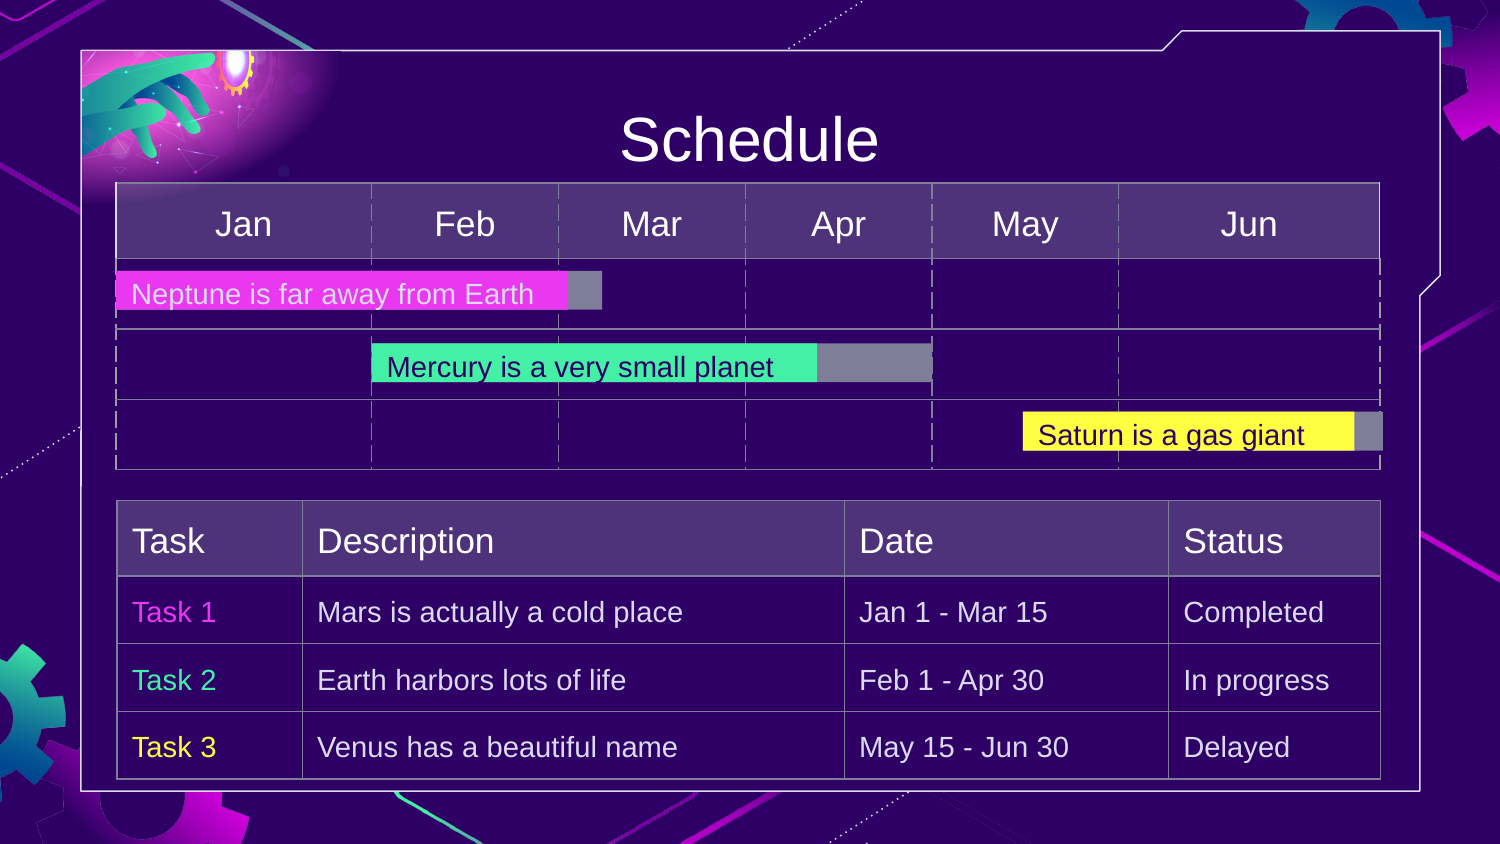

# Schedule
| Jan | Feb | Mar | Apr | May | Jun |
| --- | --- | --- | --- | --- | --- |
|  |  |  |  |  |  |
|  |  |  |  |  |  |
|  |  |  |  |  |  |
Neptune is far away from Earth

Mercury is a very small planet
Saturn is a gas giant

| Task | Description | Date | Status |
| --- | --- | --- | --- |
| Task 1 | Mars is actually a cold place | Jan 1 - Mar 15 | Completed |
| Task 2 | Earth harbors lots of life | Feb 1 - Apr 30 | In progress |
| Task 3 | Venus has a beautiful name | May 15 - Jun 30 | Delayed |